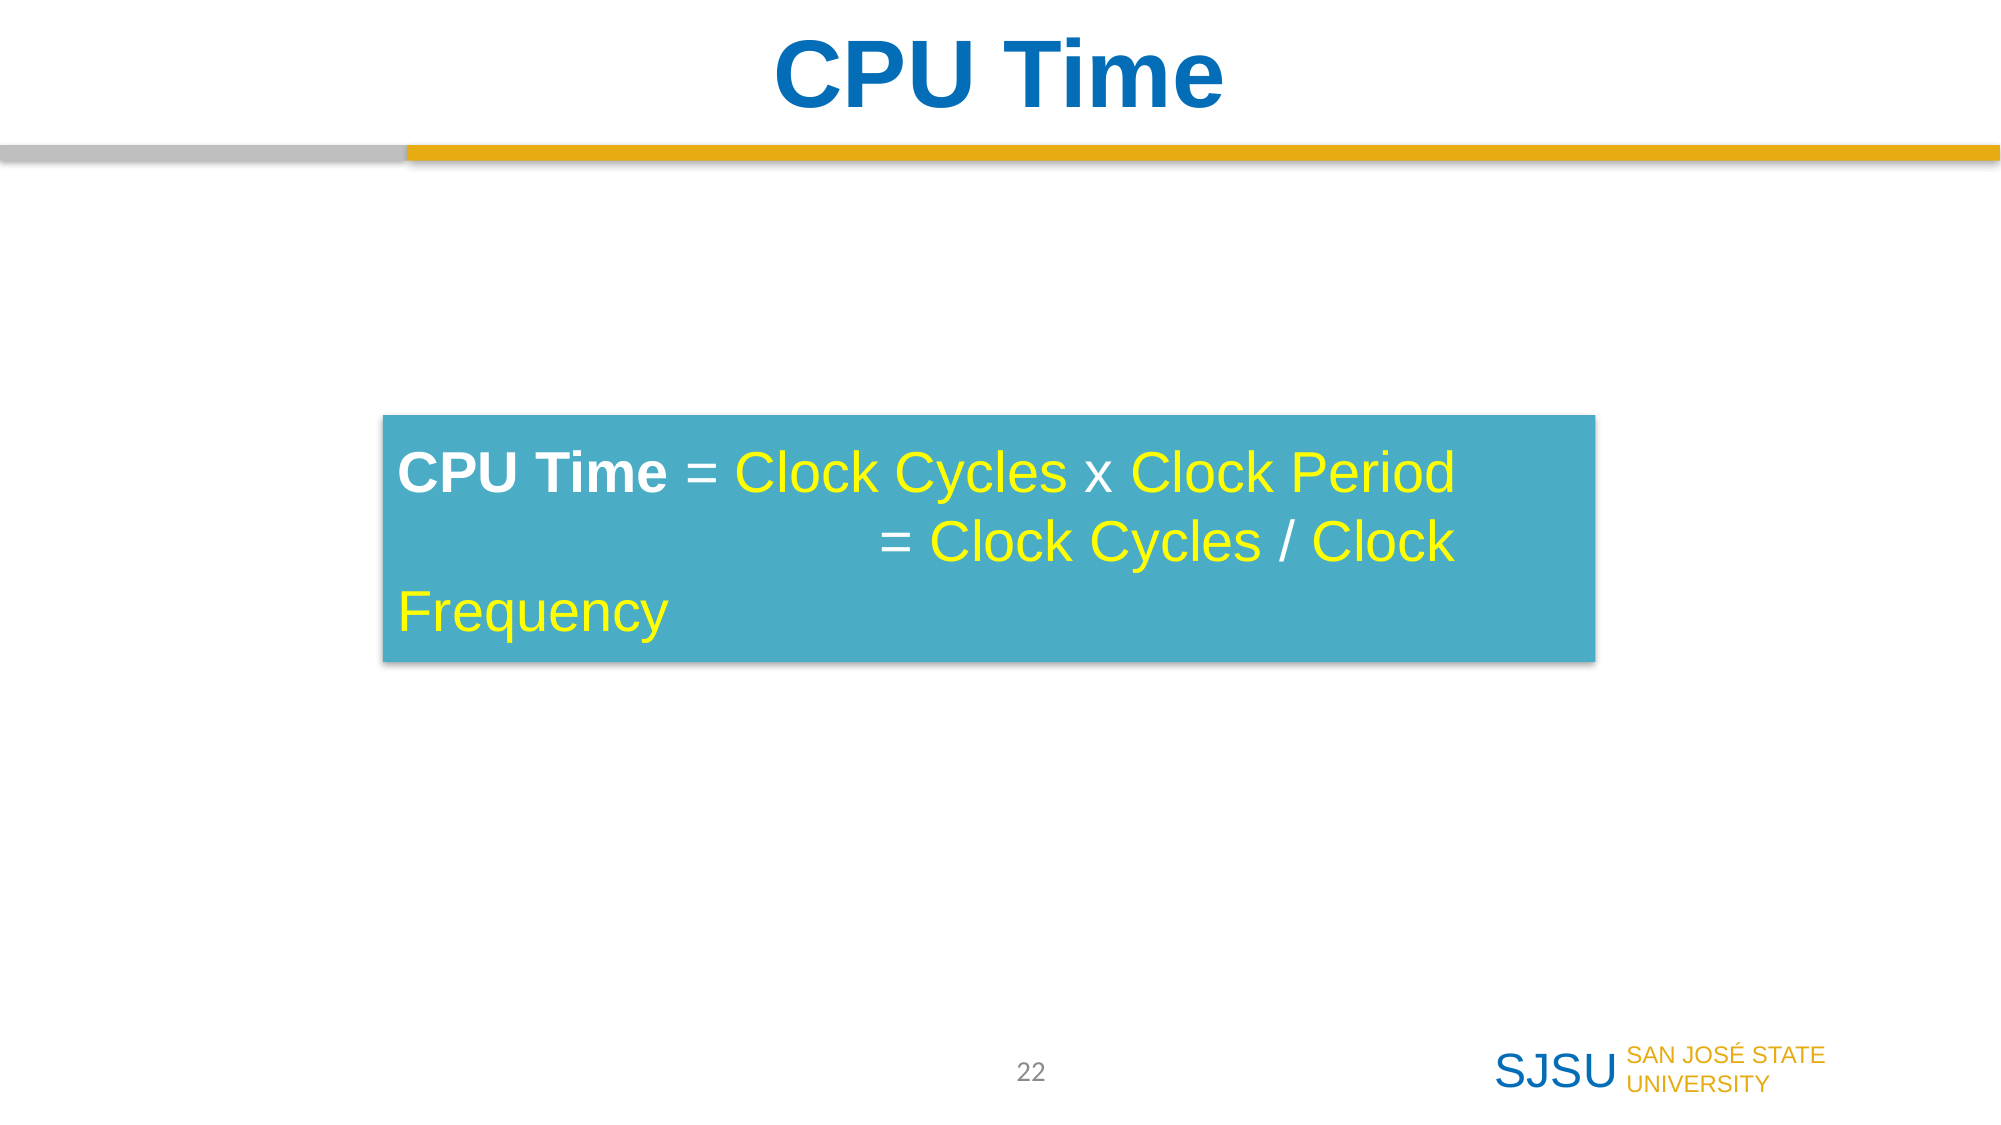

# CPU Time
CPU Time = Clock Cycles x Clock Period
			  = Clock Cycles / Clock Frequency
22